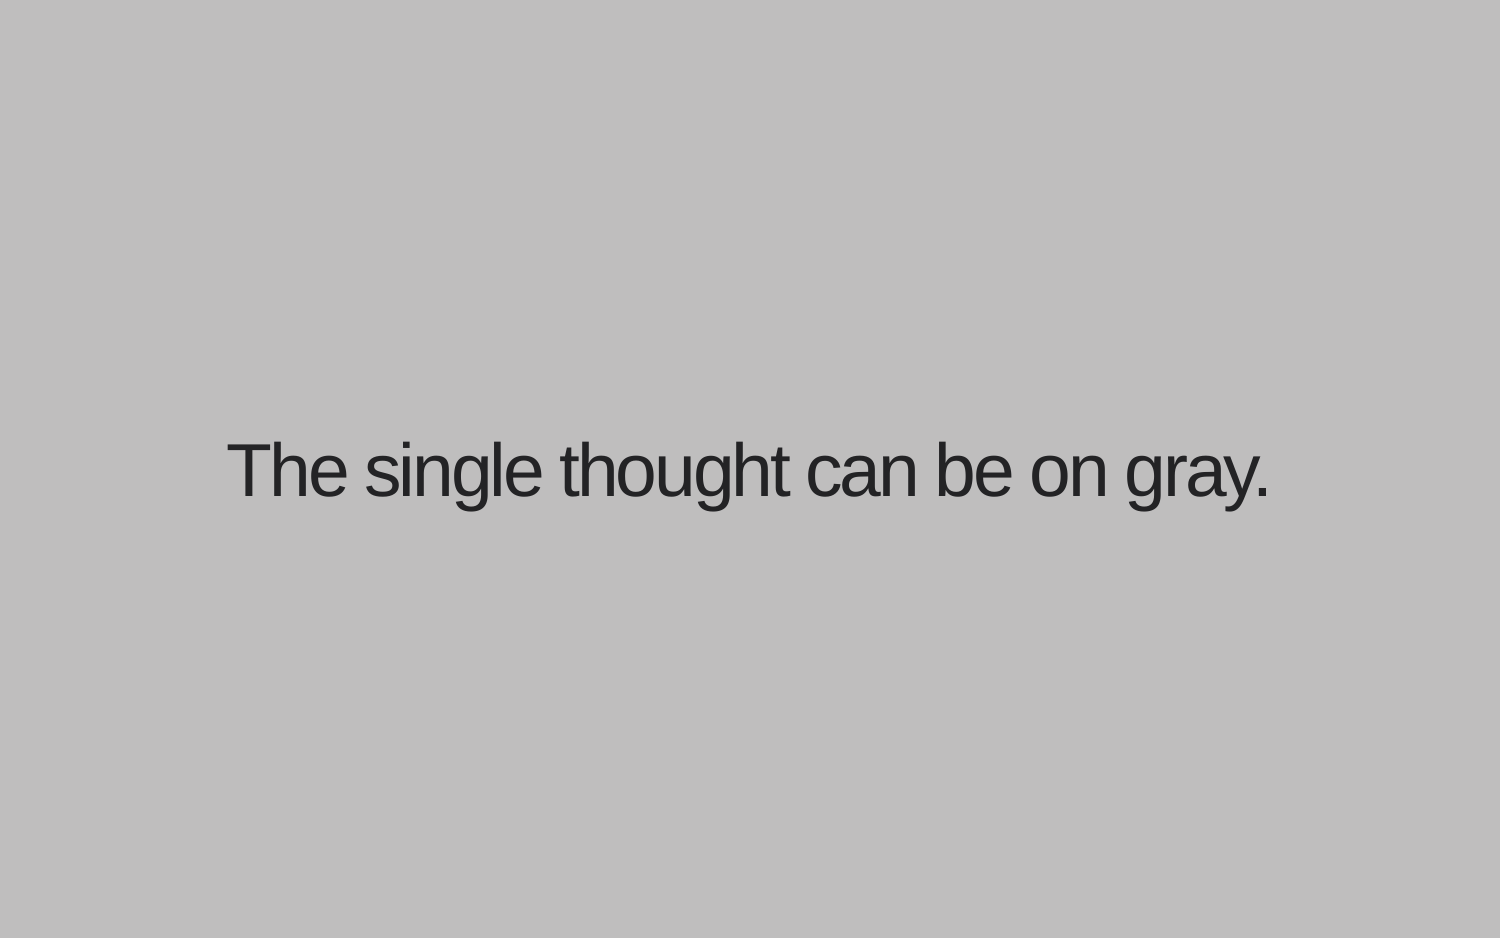

# The single thought can be on gray.